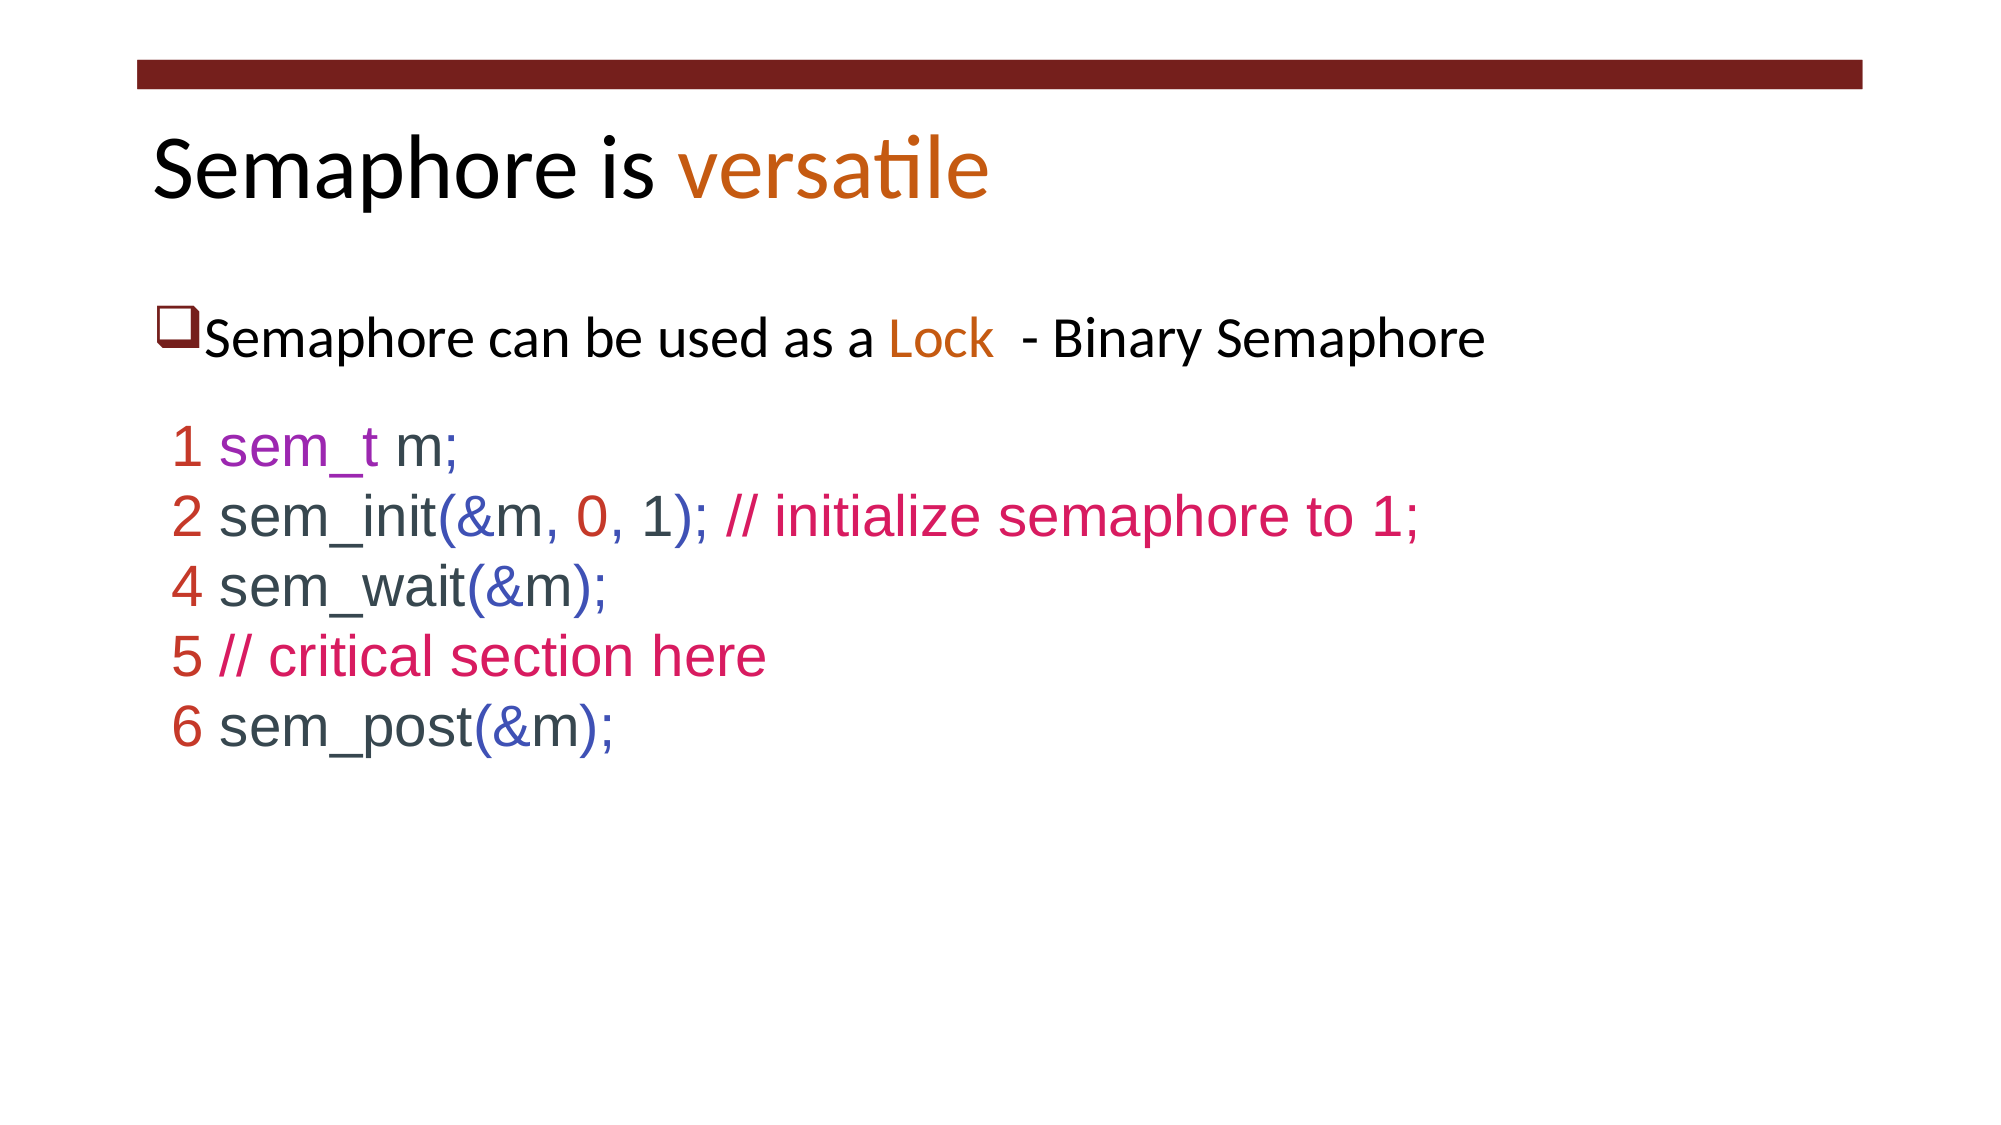

# Semaphore is versatile
Semaphore can be used as a Lock  - Binary Semaphore
1 sem_t m;
2 sem_init(&m, 0, 1); // initialize semaphore to 1;
4 sem_wait(&m);
5 // critical section here
6 sem_post(&m);